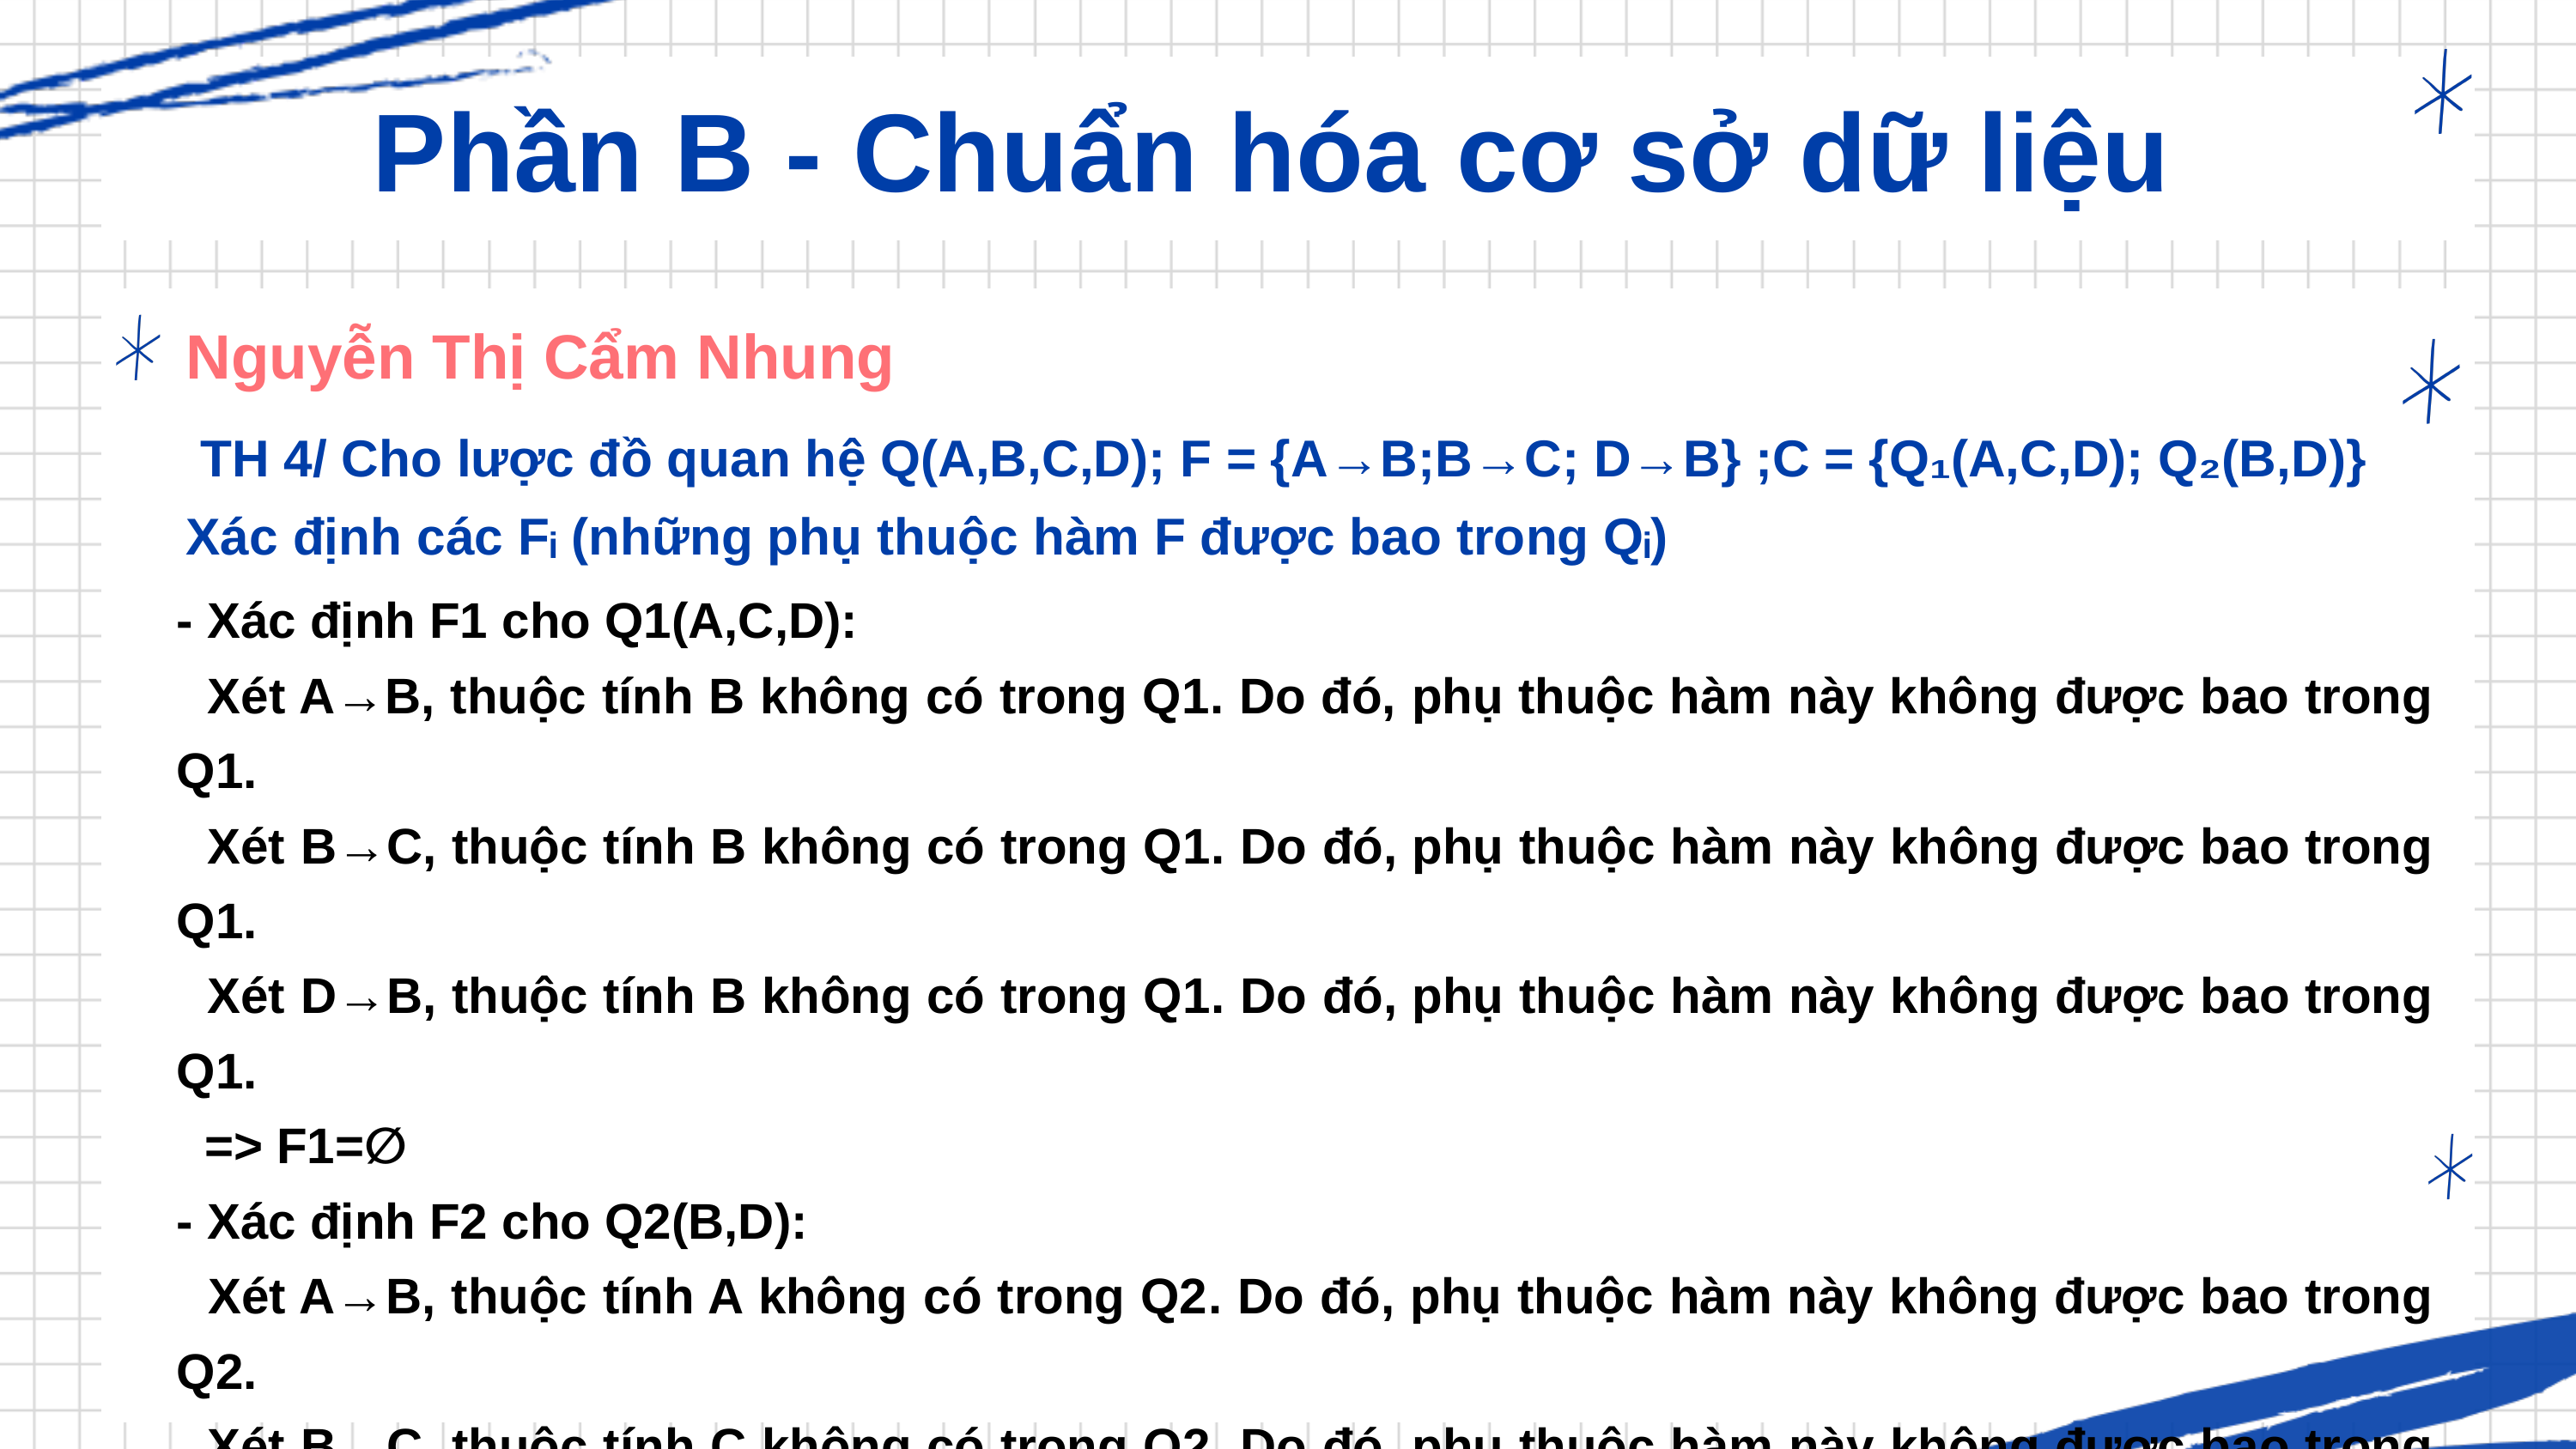

Phần B - Chuẩn hóa cơ sở dữ liệu

Nguyễn Thị Cẩm Nhung

 TH 4/ Cho lược đồ quan hệ Q(A,B,C,D); F = {A→B;B→C; D→B} ;C = {Q₁(A,C,D); Q₂(B,D)}
Xác định các Fᵢ (những phụ thuộc hàm F được bao trong Qᵢ)

- Xác định F1​ cho Q1​(A,C,D):
  Xét A→B, thuộc tính B không có trong Q1​. Do đó, phụ thuộc hàm này không được bao trong Q1​.
  Xét B→C, thuộc tính B không có trong Q1​. Do đó, phụ thuộc hàm này không được bao trong Q1​.
  Xét D→B, thuộc tính B không có trong Q1​. Do đó, phụ thuộc hàm này không được bao trong Q1​.
  => F1​=∅
- Xác định F2​ cho Q2​(B,D):
  Xét A→B, thuộc tính A không có trong Q2​. Do đó, phụ thuộc hàm này không được bao trong Q2​.
  Xét B→C, thuộc tính C không có trong Q2​. Do đó, phụ thuộc hàm này không được bao trong Q2​.
  Xét D→B, cả D và B đều có trong Q2​. Do đó, phụ thuộc hàm này được bao trong Q2.
  => F2​={D→B}.
Vậy F1​=∅                 F2​={D→B}